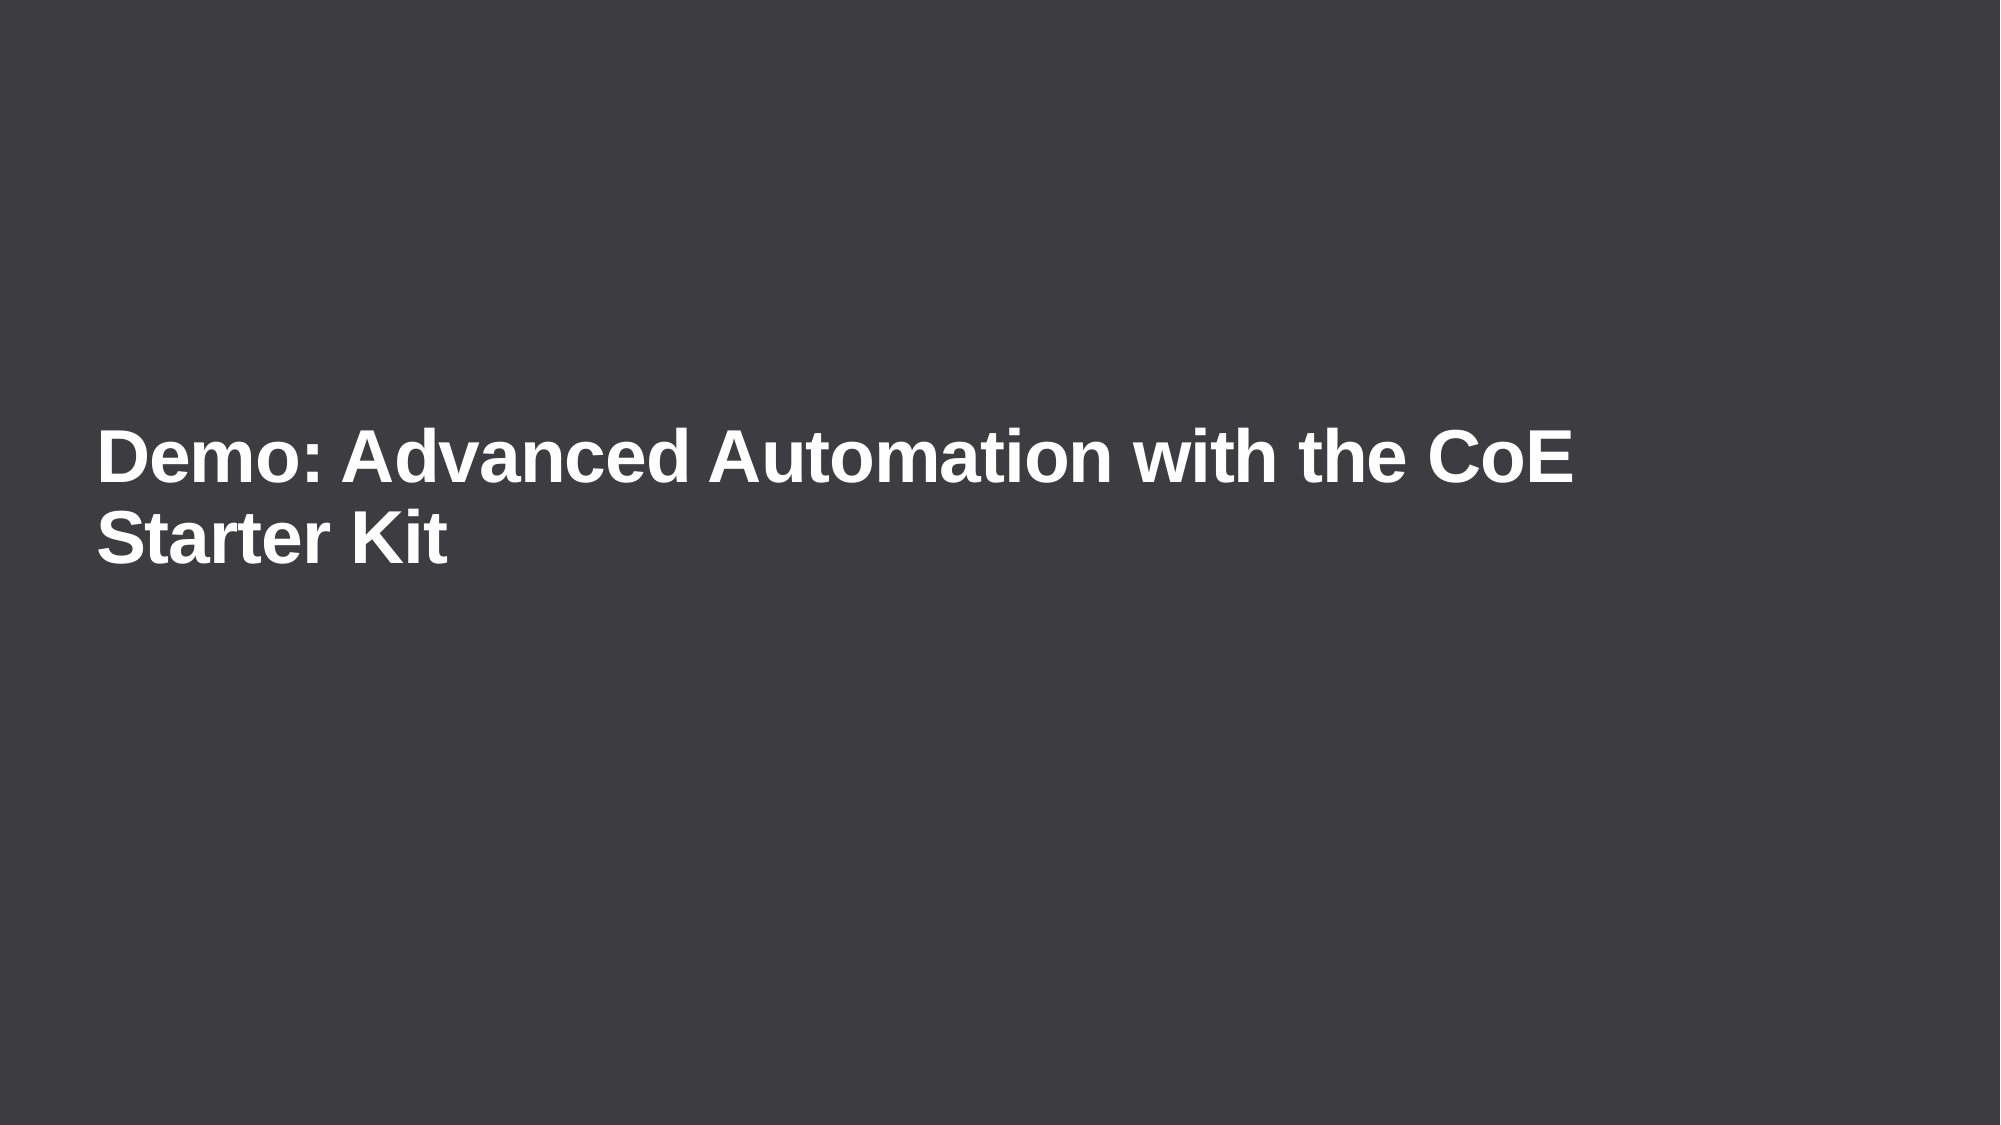

# Demo: Advanced Automation with the CoE Starter Kit